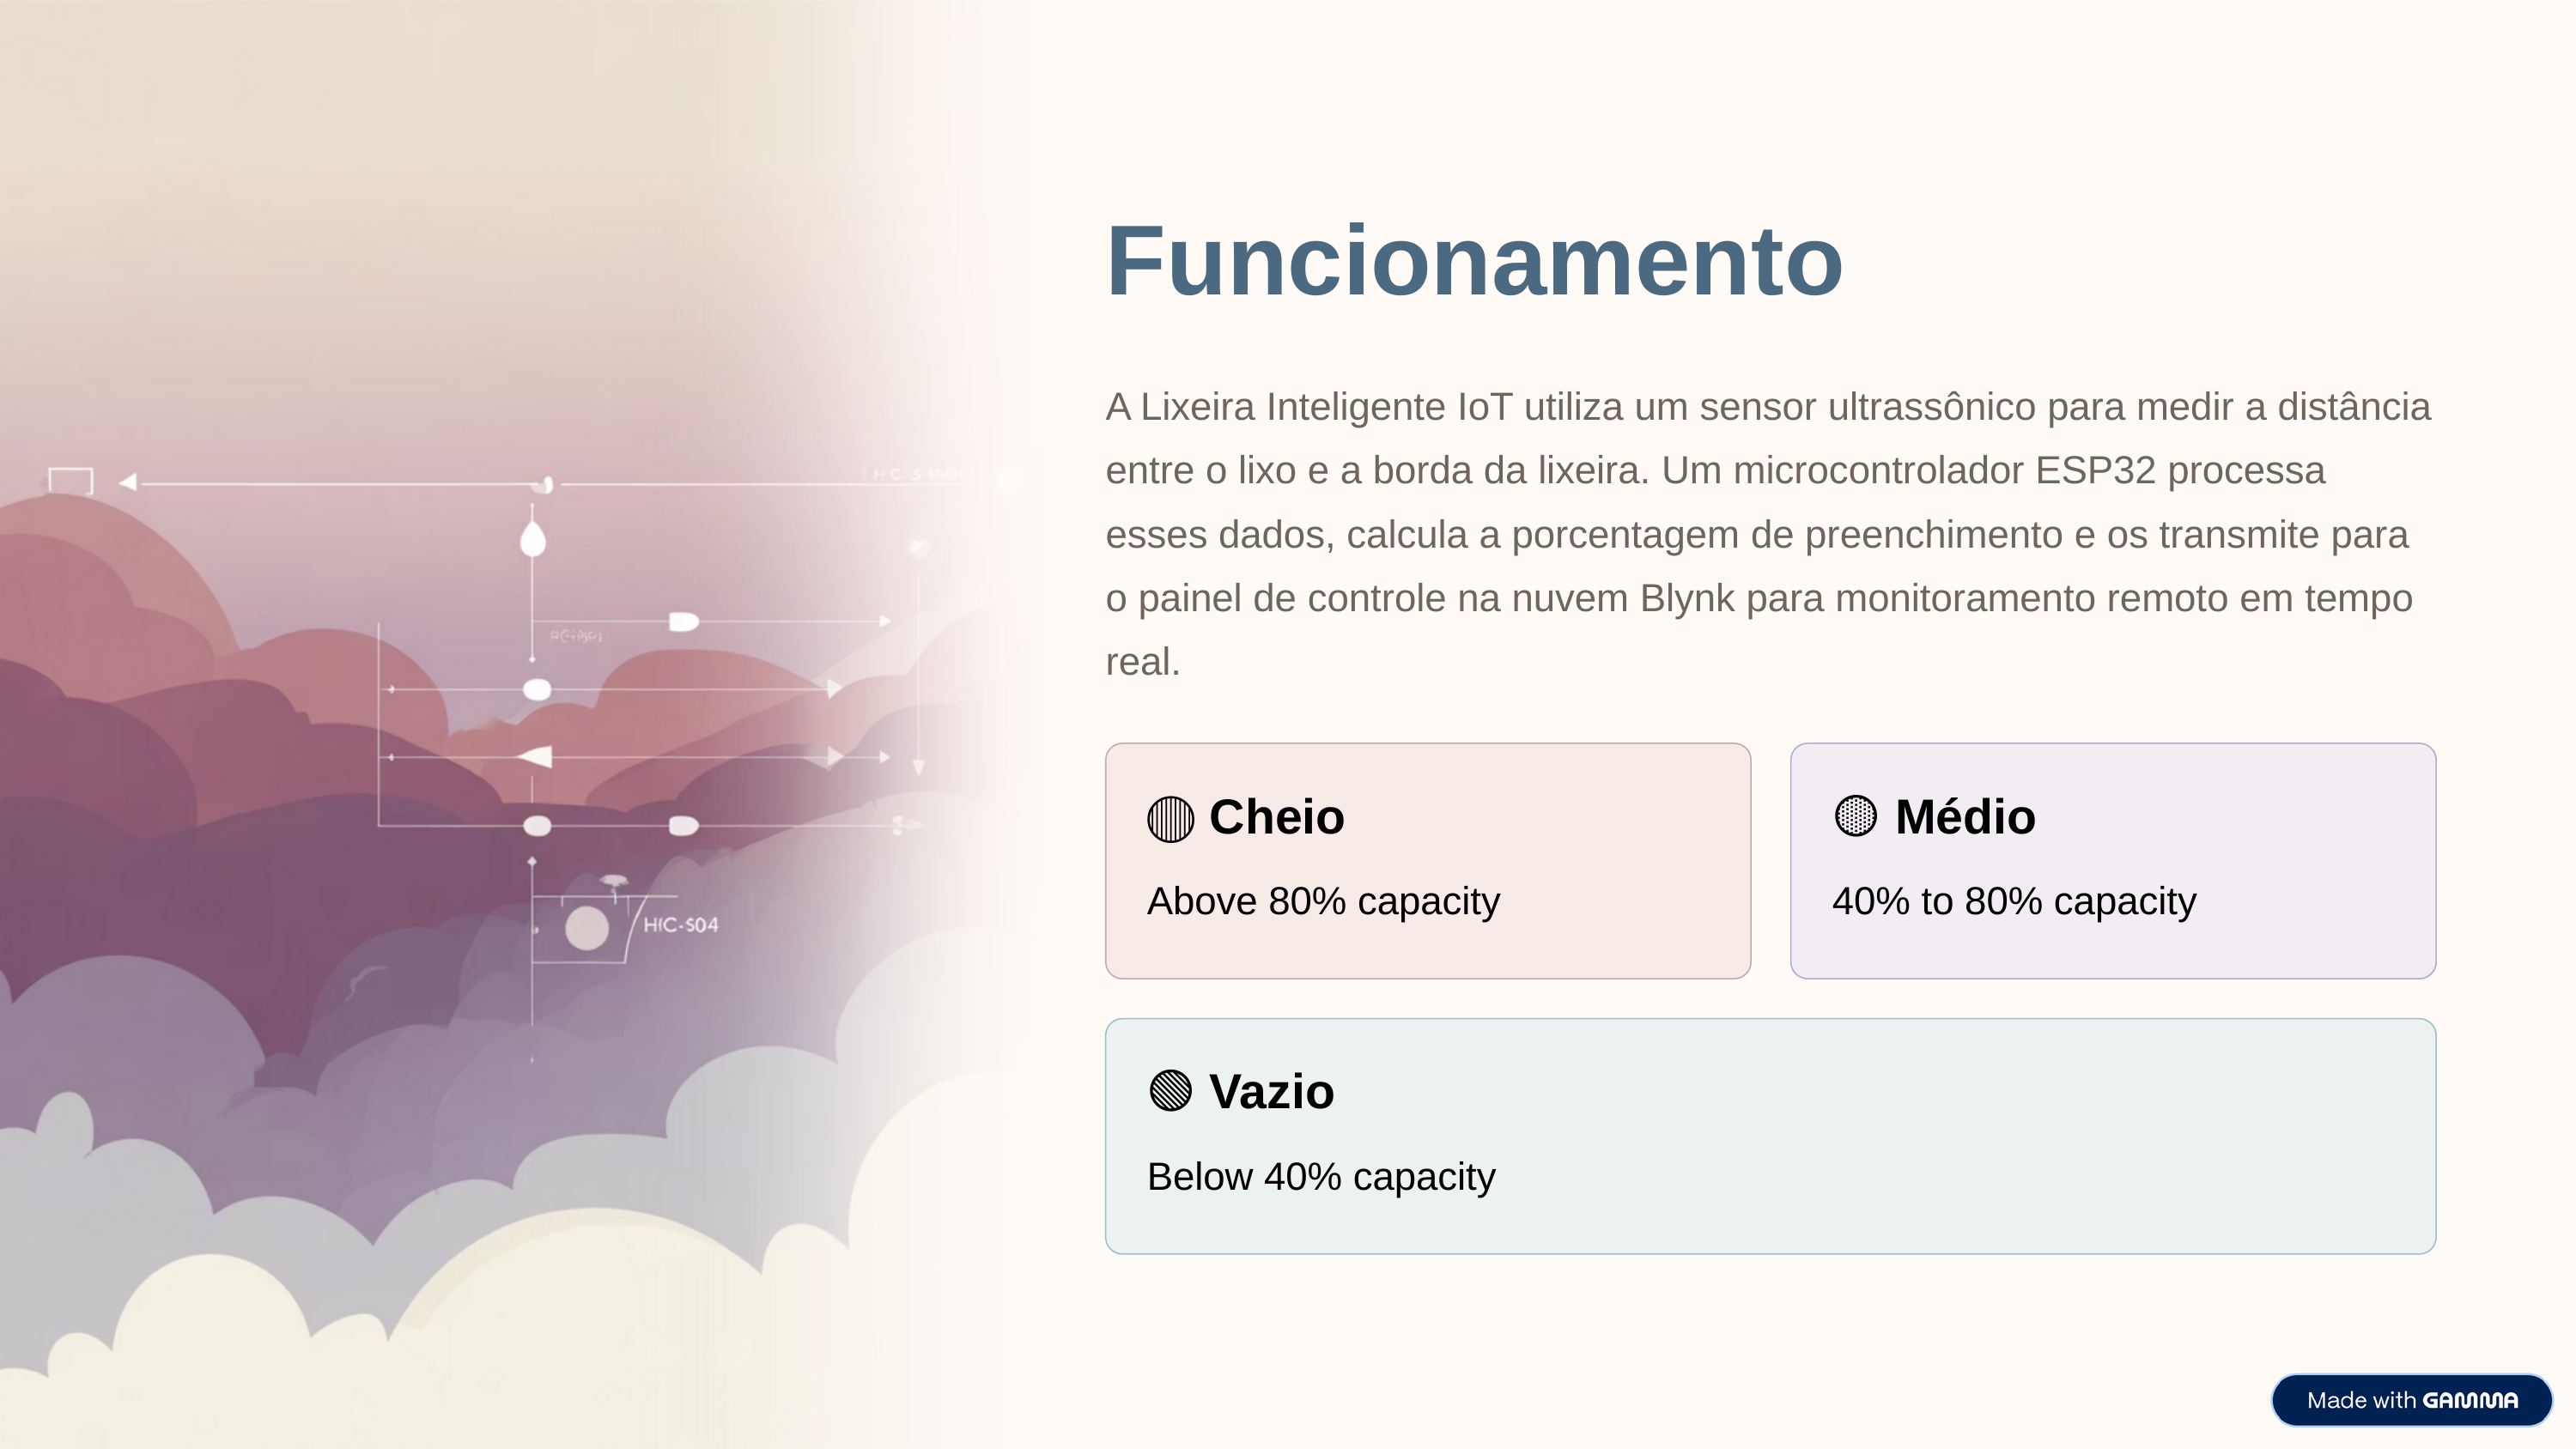

Funcionamento
A Lixeira Inteligente IoT utiliza um sensor ultrassônico para medir a distância entre o lixo e a borda da lixeira. Um microcontrolador ESP32 processa esses dados, calcula a porcentagem de preenchimento e os transmite para o painel de controle na nuvem Blynk para monitoramento remoto em tempo real.

🔴 Cheio
🟡 Médio
Above 80% capacity
40% to 80% capacity

🟢 Vazio
Below 40% capacity